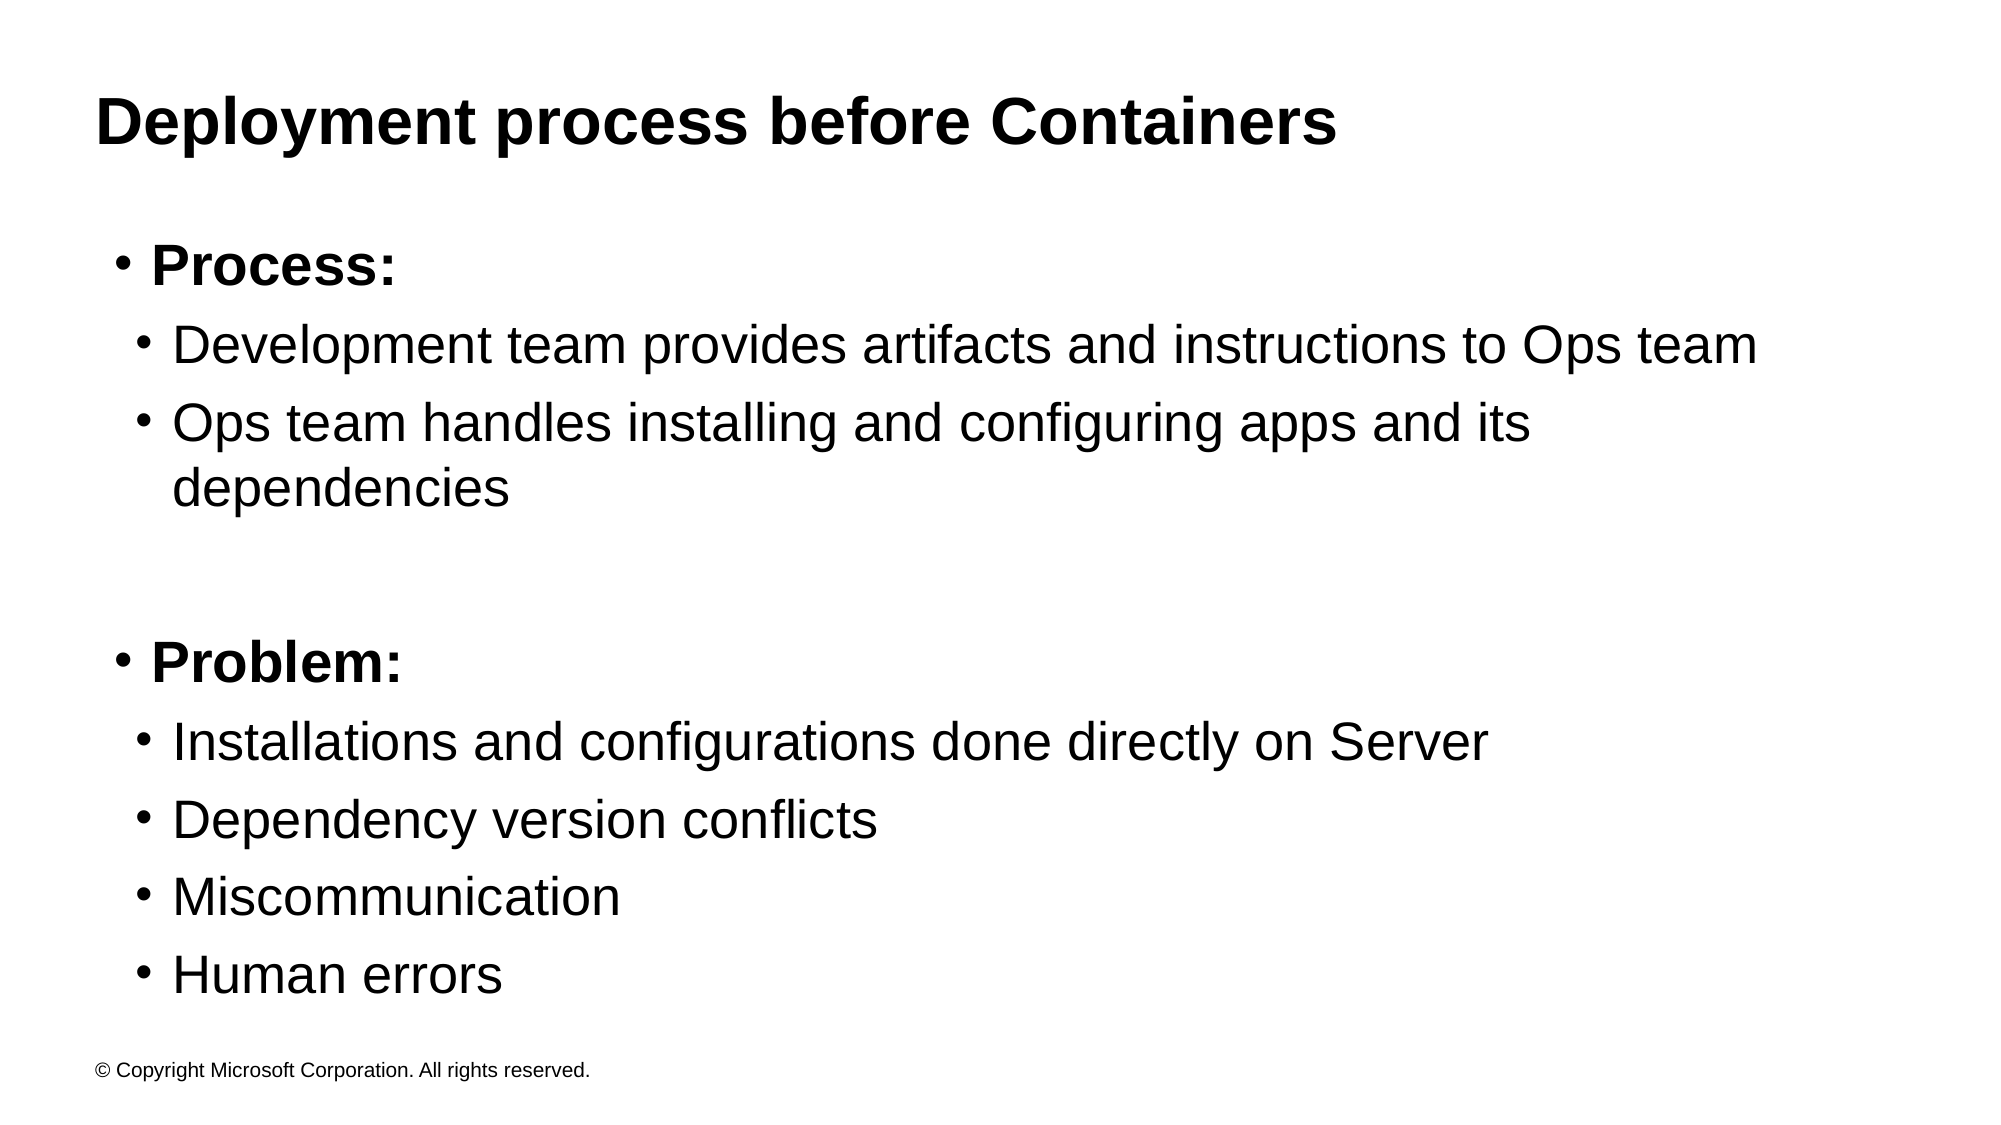

# Deployment process before Containers
Process:
Development team provides artifacts and instructions to Ops team
Ops team handles installing and configuring apps and its dependencies

Problem:
Installations and configurations done directly on Server
Dependency version conflicts
Miscommunication
Human errors
© Copyright Microsoft Corporation. All rights reserved.